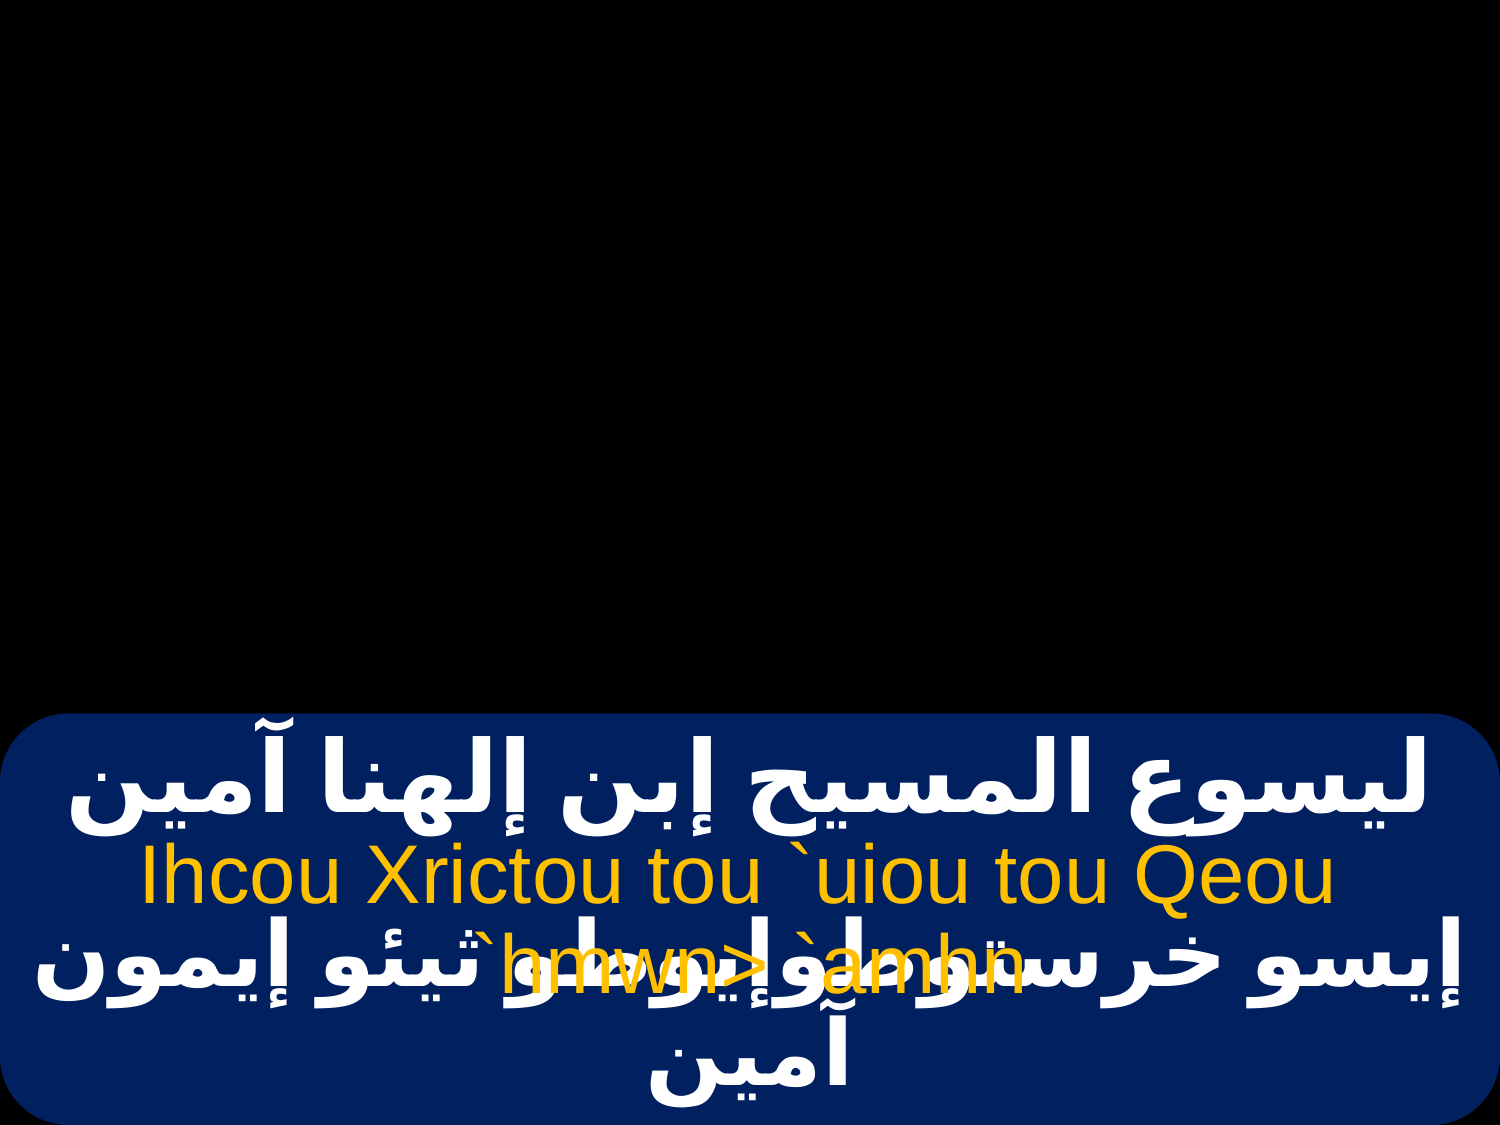

# ليسوع المسيح إبن إلهنا آمين
Ihcou Xrictou tou `uiou tou Qeou  `hmwn> `amhn
إيسو خرستوطوإيوطو ثيئو إيمون آمين